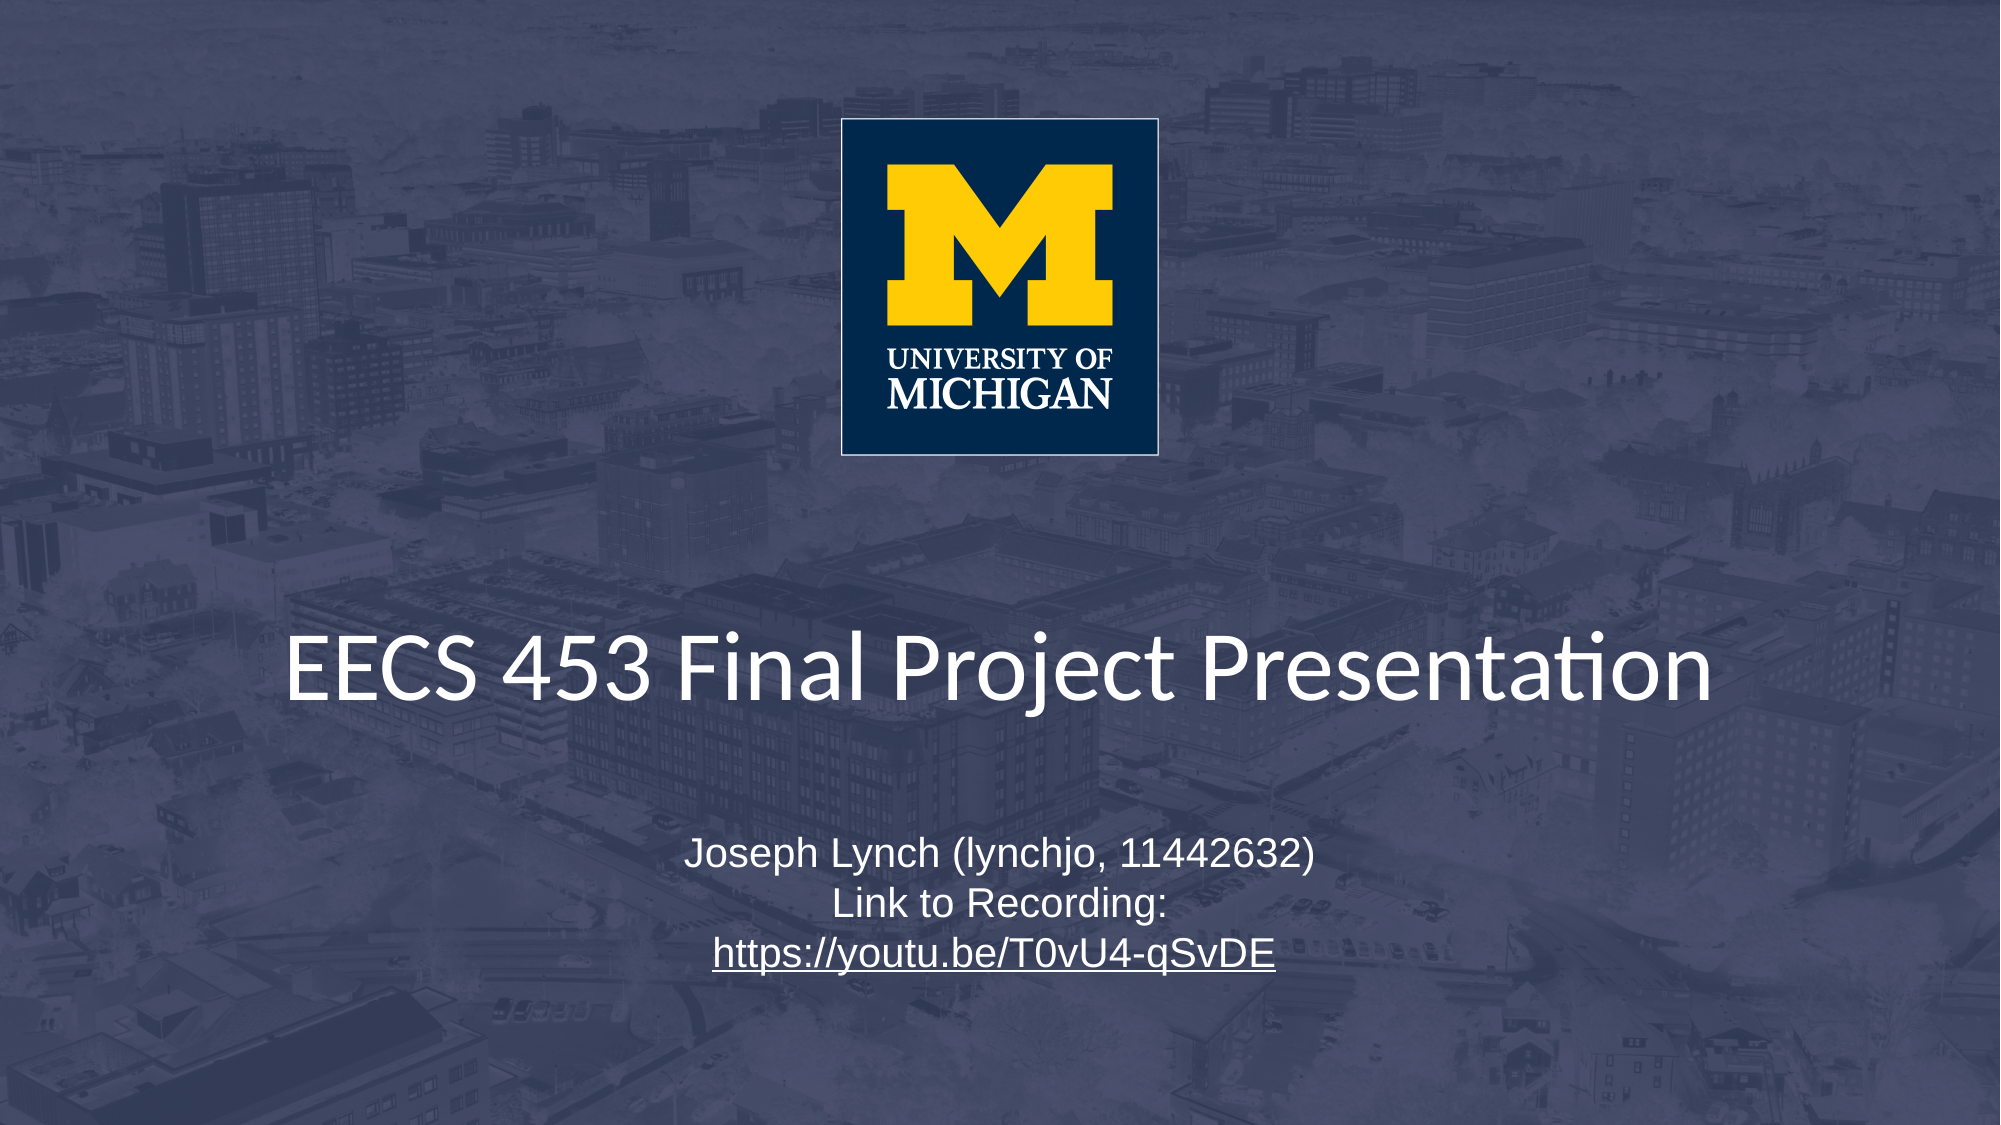

# EECS 453 Final Project Presentation
Joseph Lynch (lynchjo, 11442632)
Link to Recording:
https://youtu.be/T0vU4-qSvDE